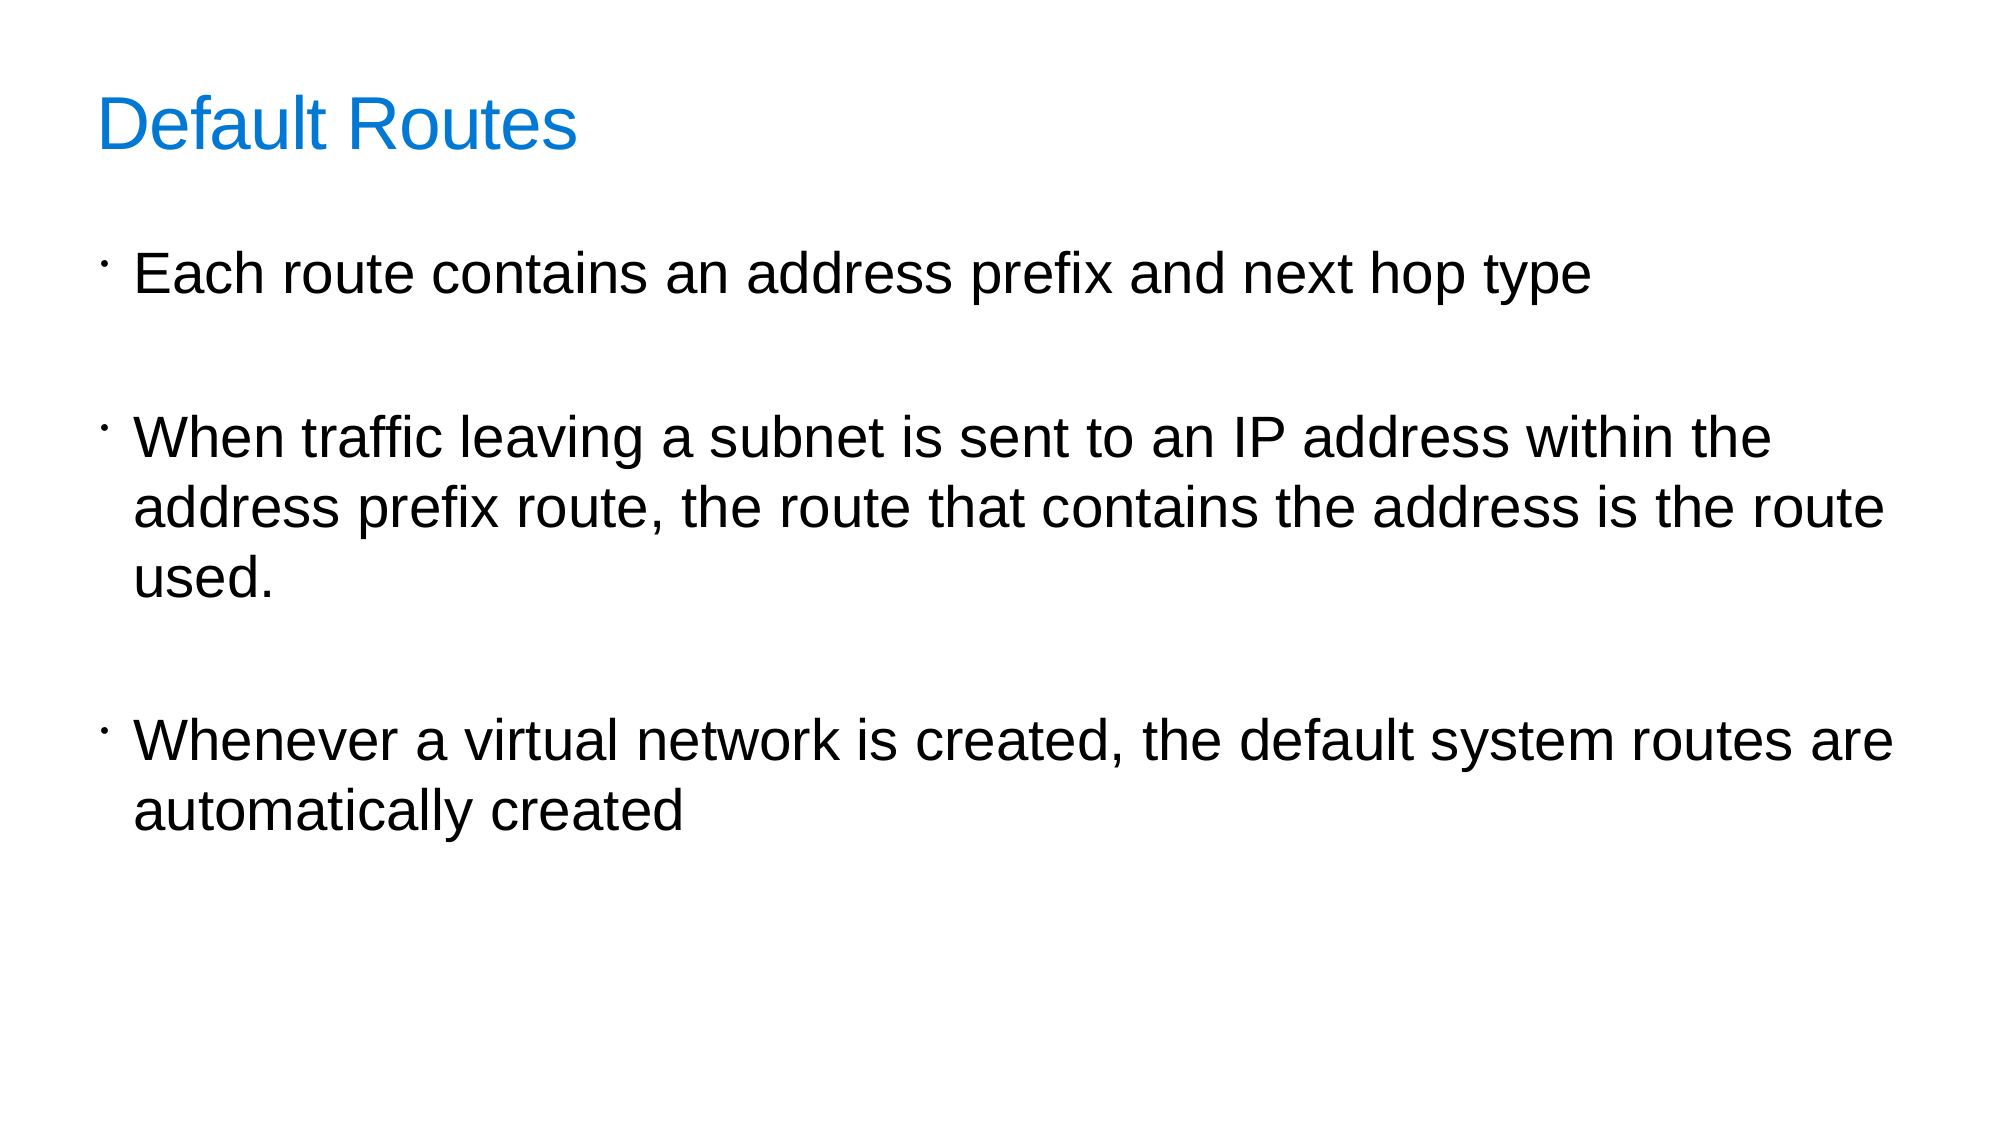

# Default Routes
Each route contains an address prefix and next hop type

When traffic leaving a subnet is sent to an IP address within the address prefix route, the route that contains the address is the route used.

Whenever a virtual network is created, the default system routes are automatically created